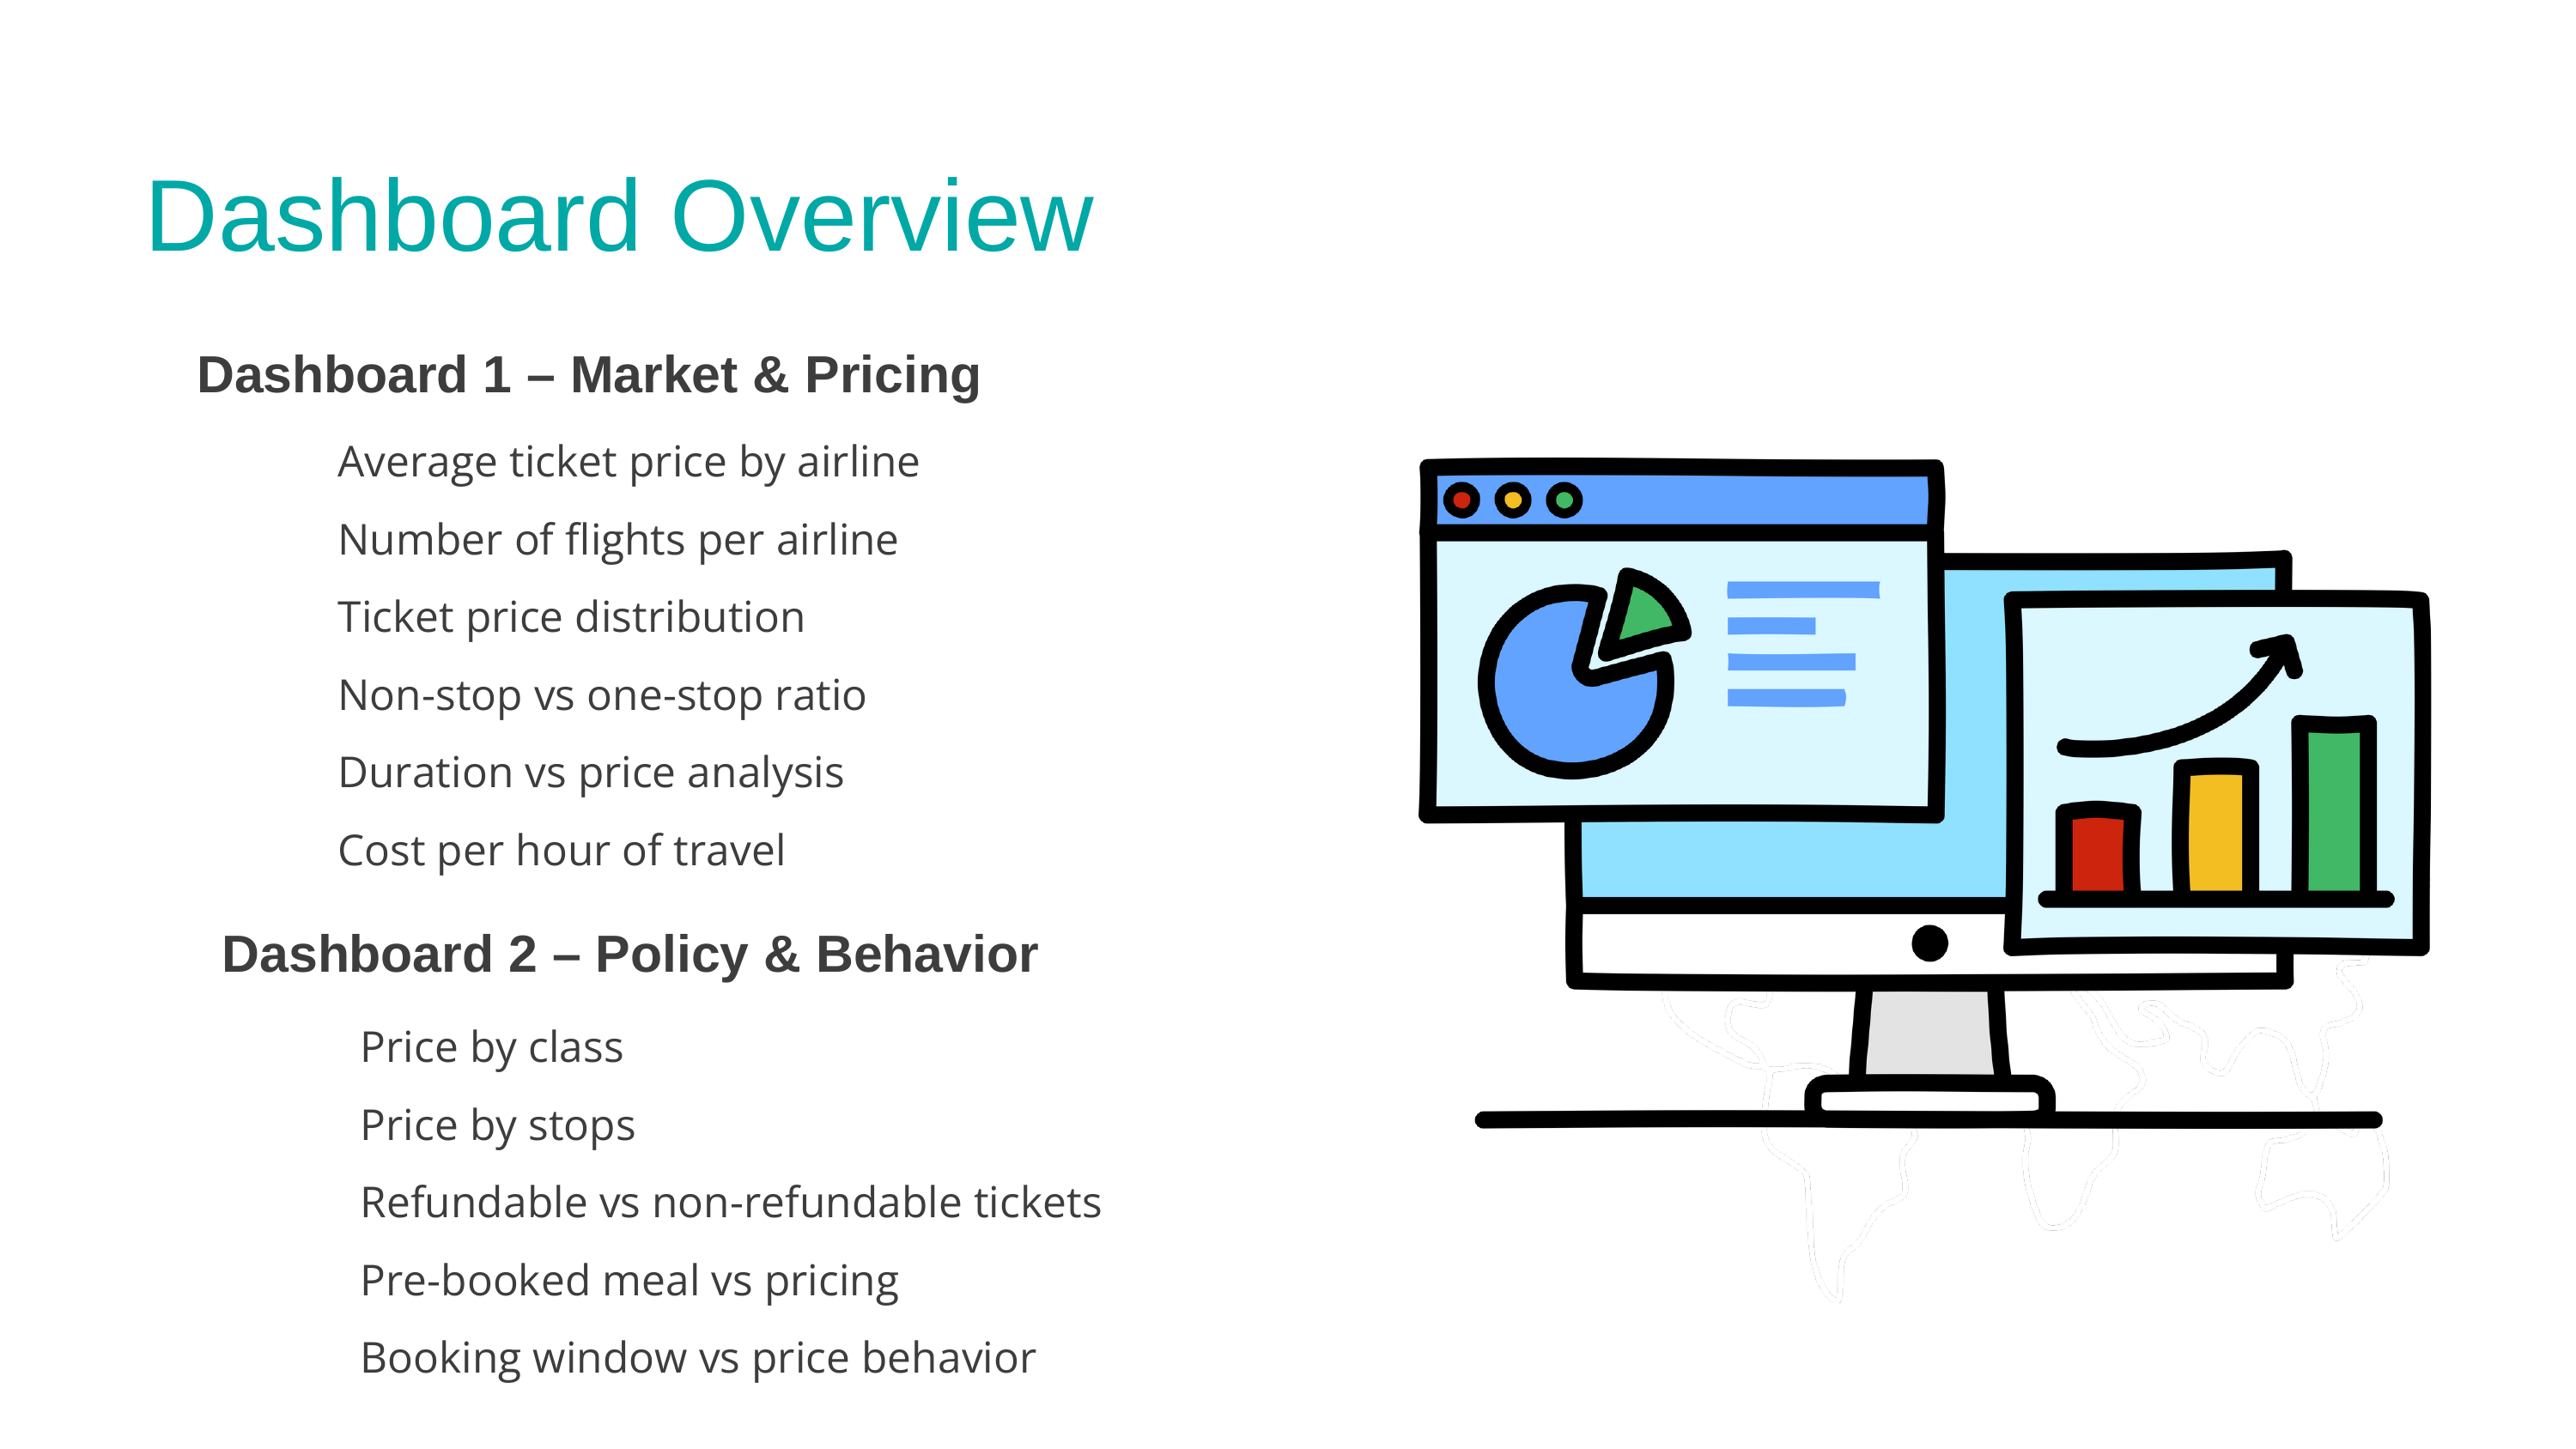

Dashboard Overview
Dashboard 1 – Market & Pricing
Average ticket price by airline
Number of flights per airline
Ticket price distribution
Non-stop vs one-stop ratio
Duration vs price analysis
Cost per hour of travel

Dashboard 2 – Policy & Behavior
Price by class
Price by stops
Refundable vs non-refundable tickets
Pre-booked meal vs pricing
Booking window vs price behavior